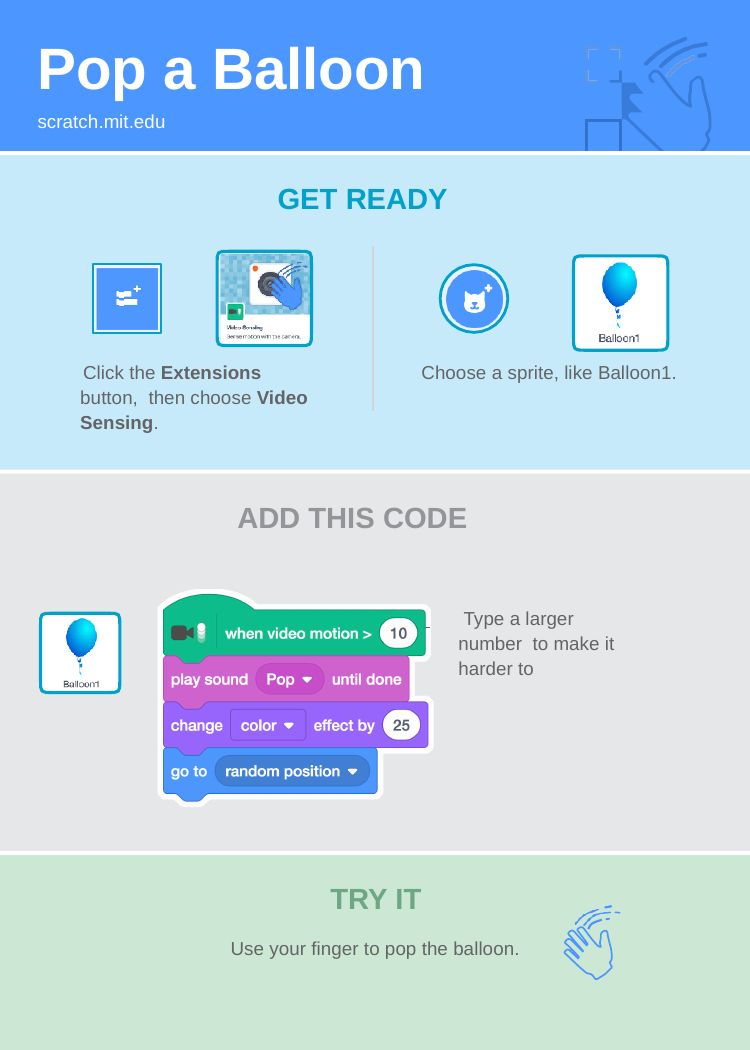

# Pop a Balloon
scratch.mit.edu

GET READY

Click the Extensions button,  then choose Video Sensing.
Choose a sprite, like Balloon1.

ADD THIS CODE

 	 Type a larger number  to make it harder to

TRY IT
Use your finger to pop the balloon.